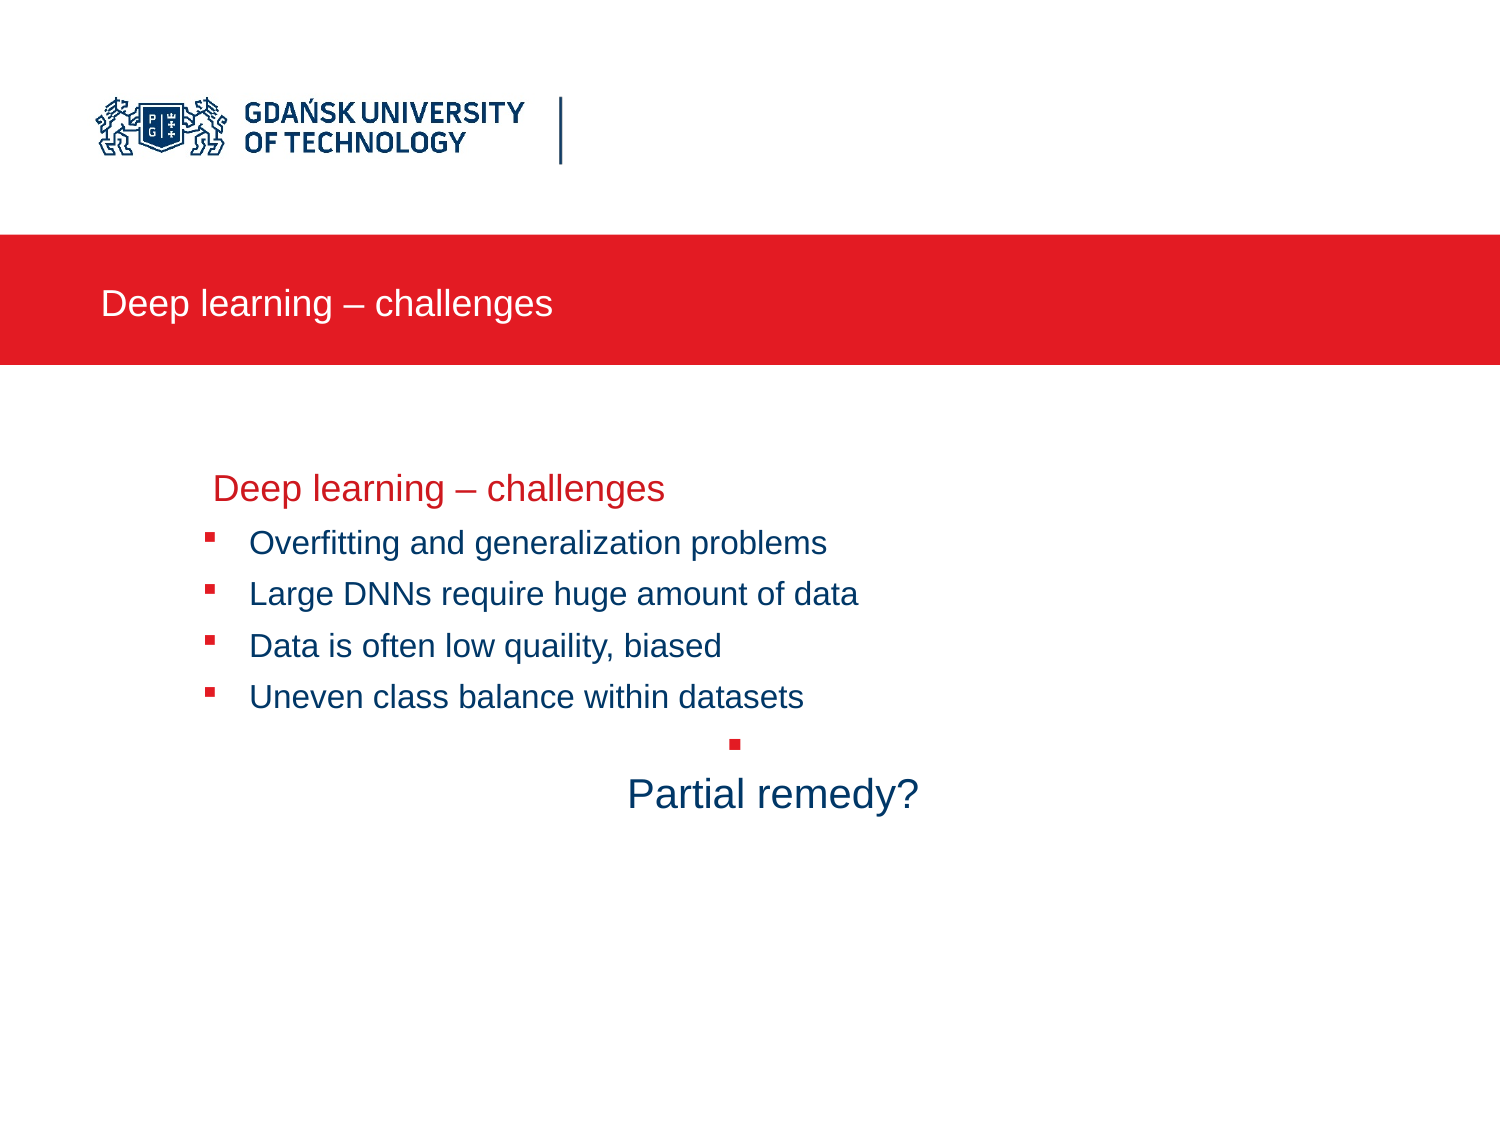

Deep learning – challenges

 Deep learning – challenges
Overfitting and generalization problems
Large DNNs require huge amount of data
Data is often low quaility, biased
Uneven class balance within datasets
Partial remedy?